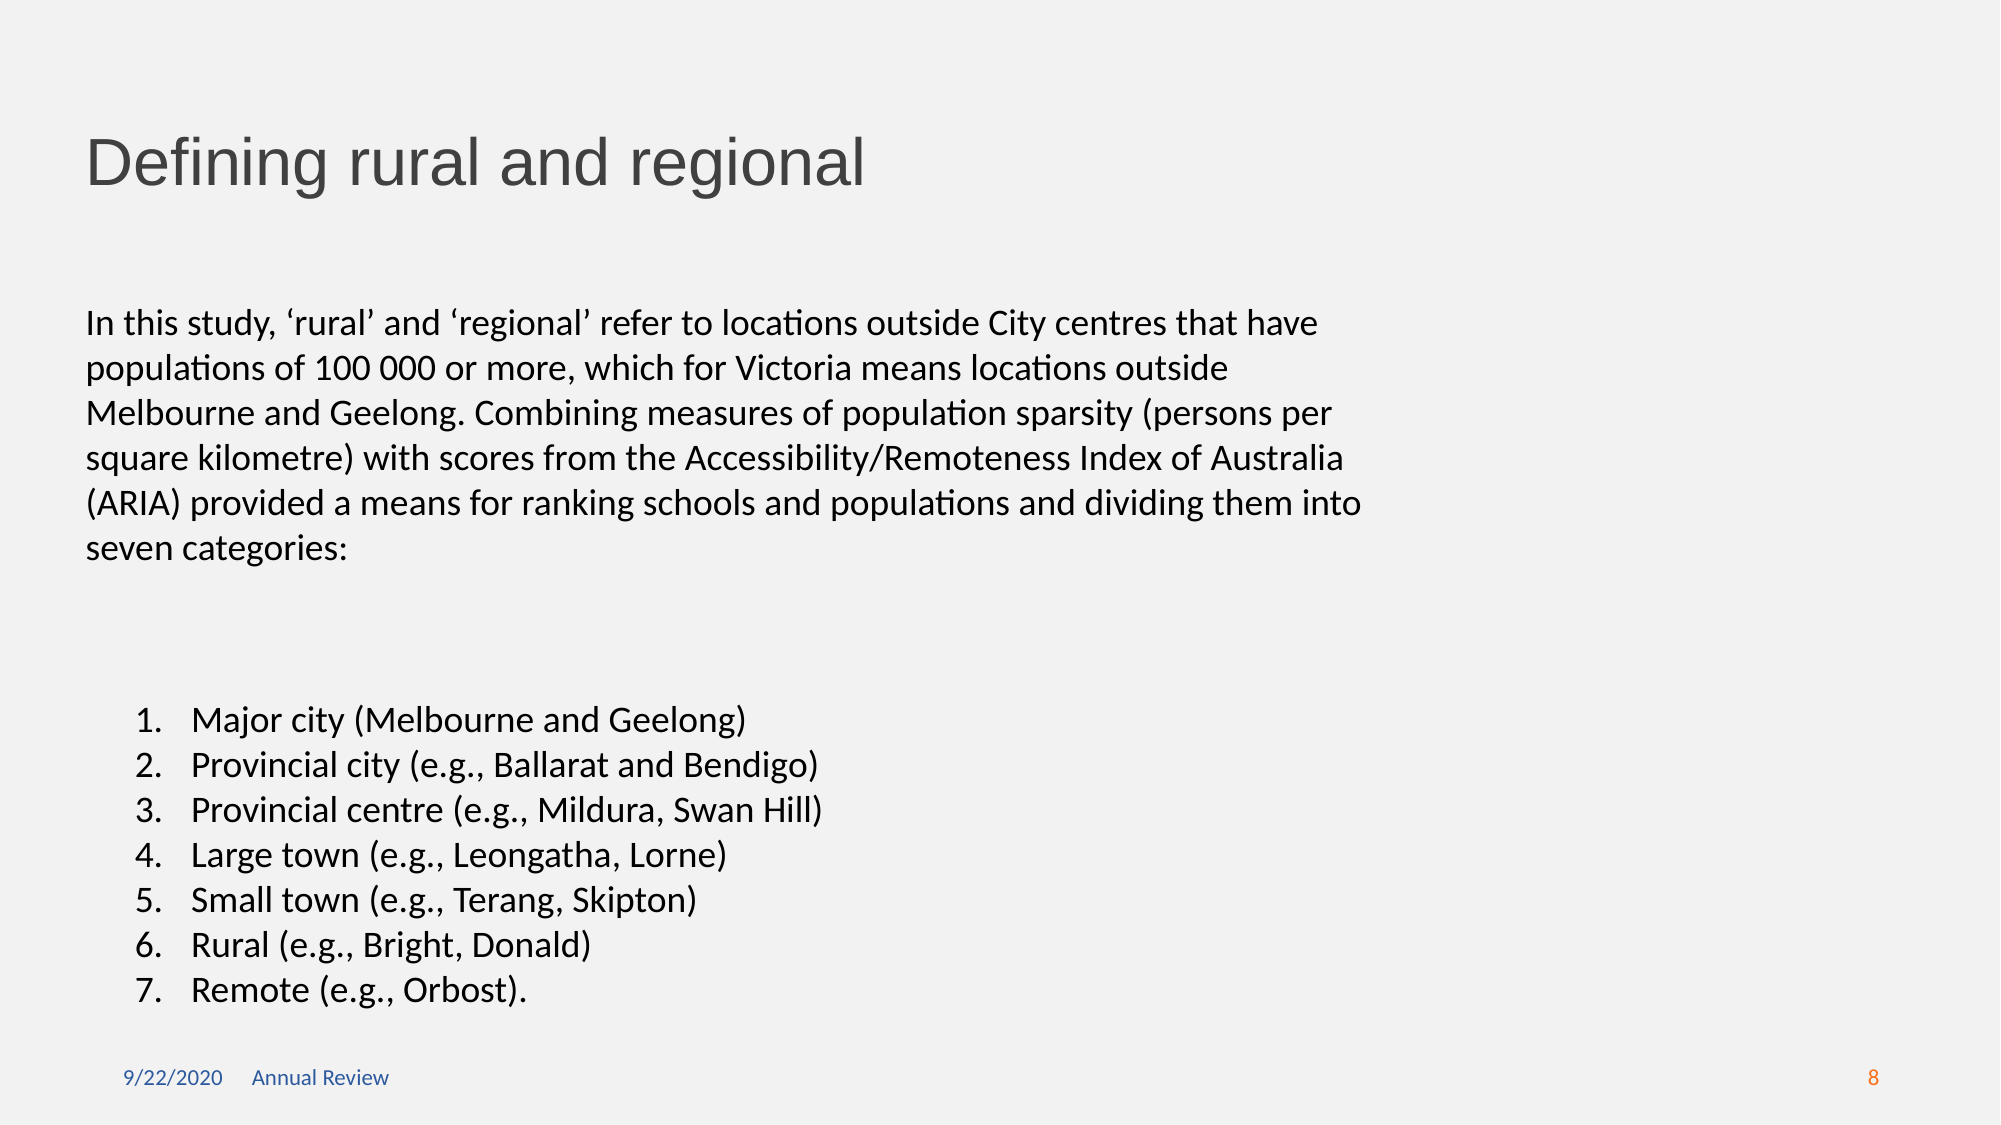

# Defining rural and regional
In this study, ‘rural’ and ‘regional’ refer to locations outside City centres that have populations of 100 000 or more, which for Victoria means locations outside Melbourne and Geelong. Combining measures of population sparsity (persons per square kilometre) with scores from the Accessibility/Remoteness Index of Australia (ARIA) provided a means for ranking schools and populations and dividing them into seven categories:
Major city (Melbourne and Geelong)
Provincial city (e.g., Ballarat and Bendigo)
Provincial centre (e.g., Mildura, Swan Hill)
Large town (e.g., Leongatha, Lorne)
Small town (e.g., Terang, Skipton)
Rural (e.g., Bright, Donald)
Remote (e.g., Orbost).